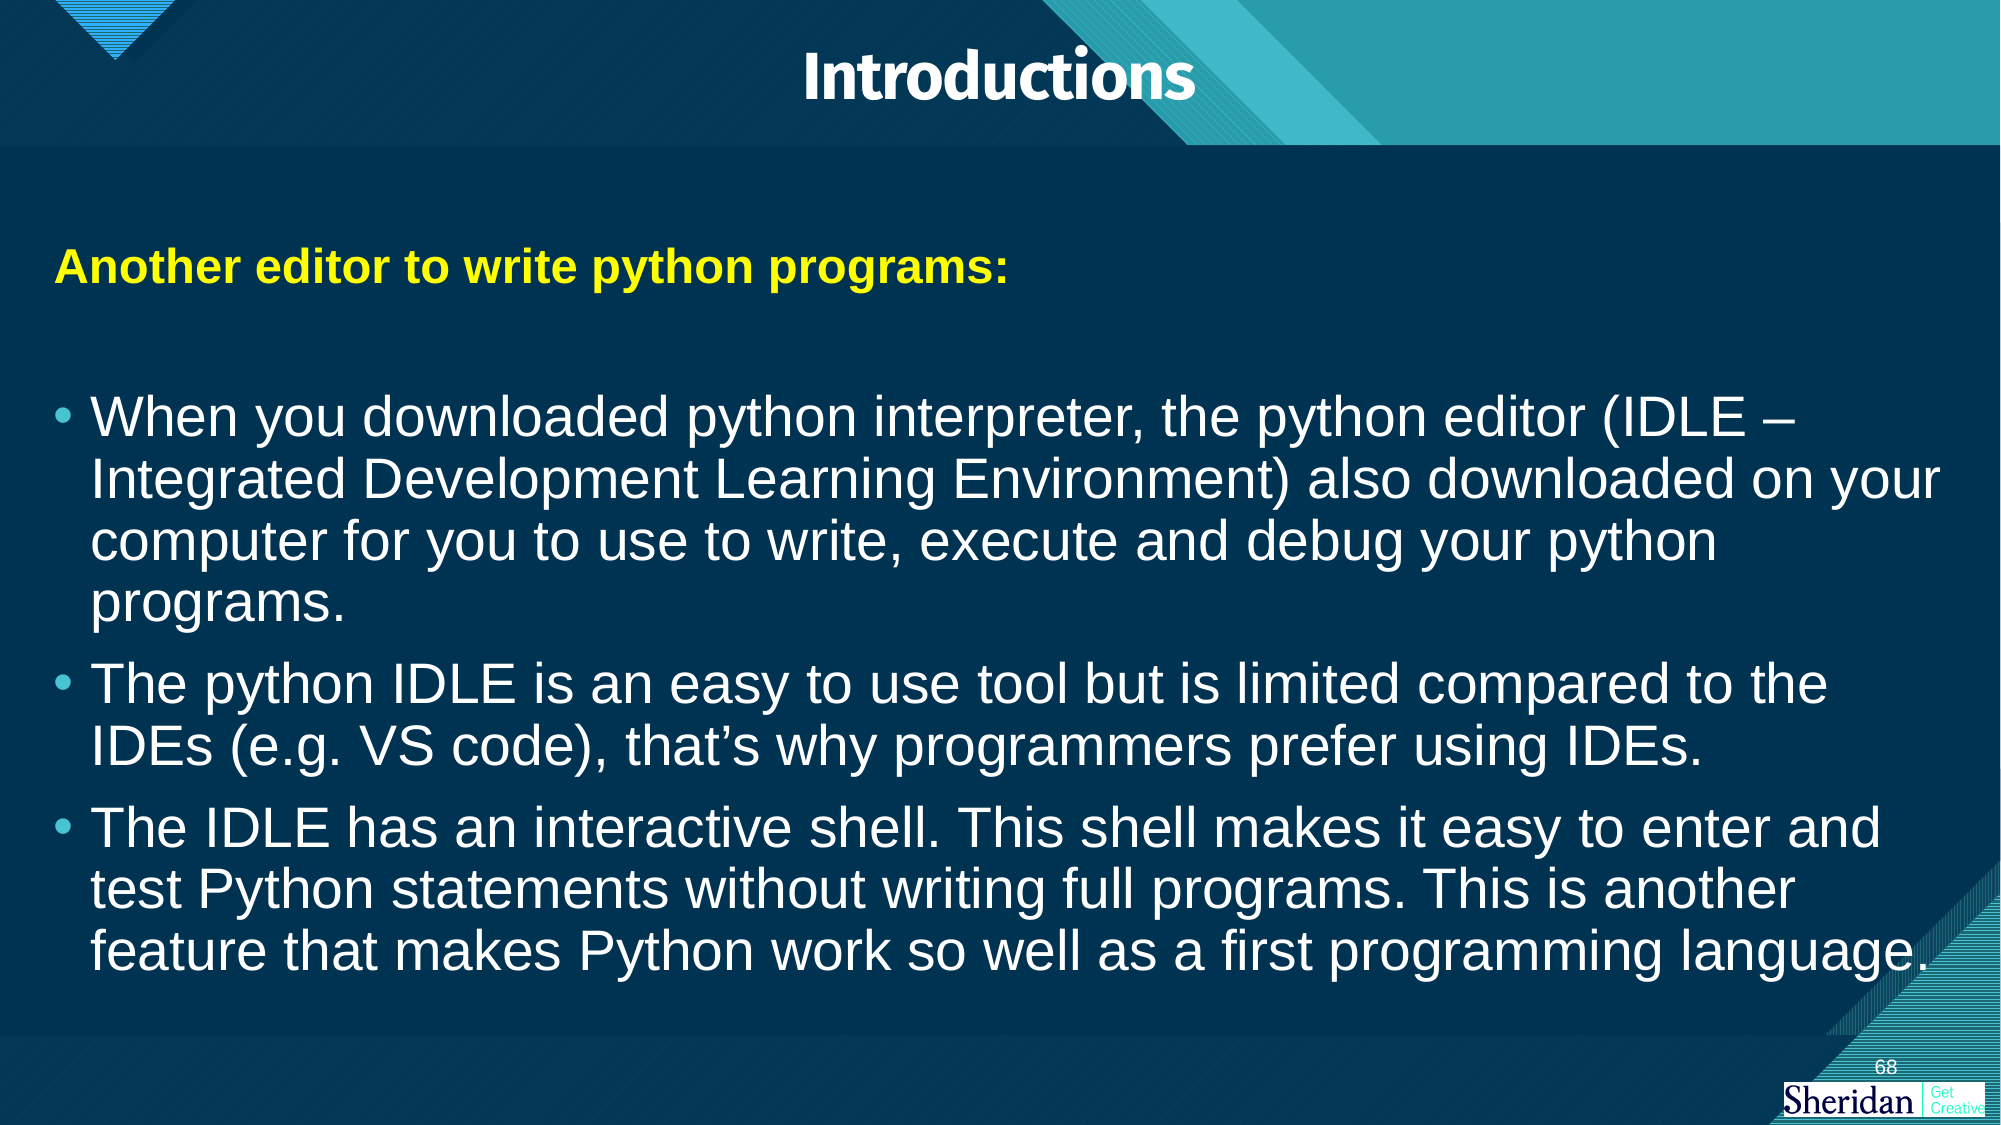

# Introductions

Another editor to write python programs:

When you downloaded python interpreter, the python editor (IDLE – Integrated Development Learning Environment) also downloaded on your computer for you to use to write, execute and debug your python programs.
The python IDLE is an easy to use tool but is limited compared to the IDEs (e.g. VS code), that’s why programmers prefer using IDEs.
The IDLE has an interactive shell. This shell makes it easy to enter and test Python statements without writing full programs. This is another feature that makes Python work so well as a first programming language.

68